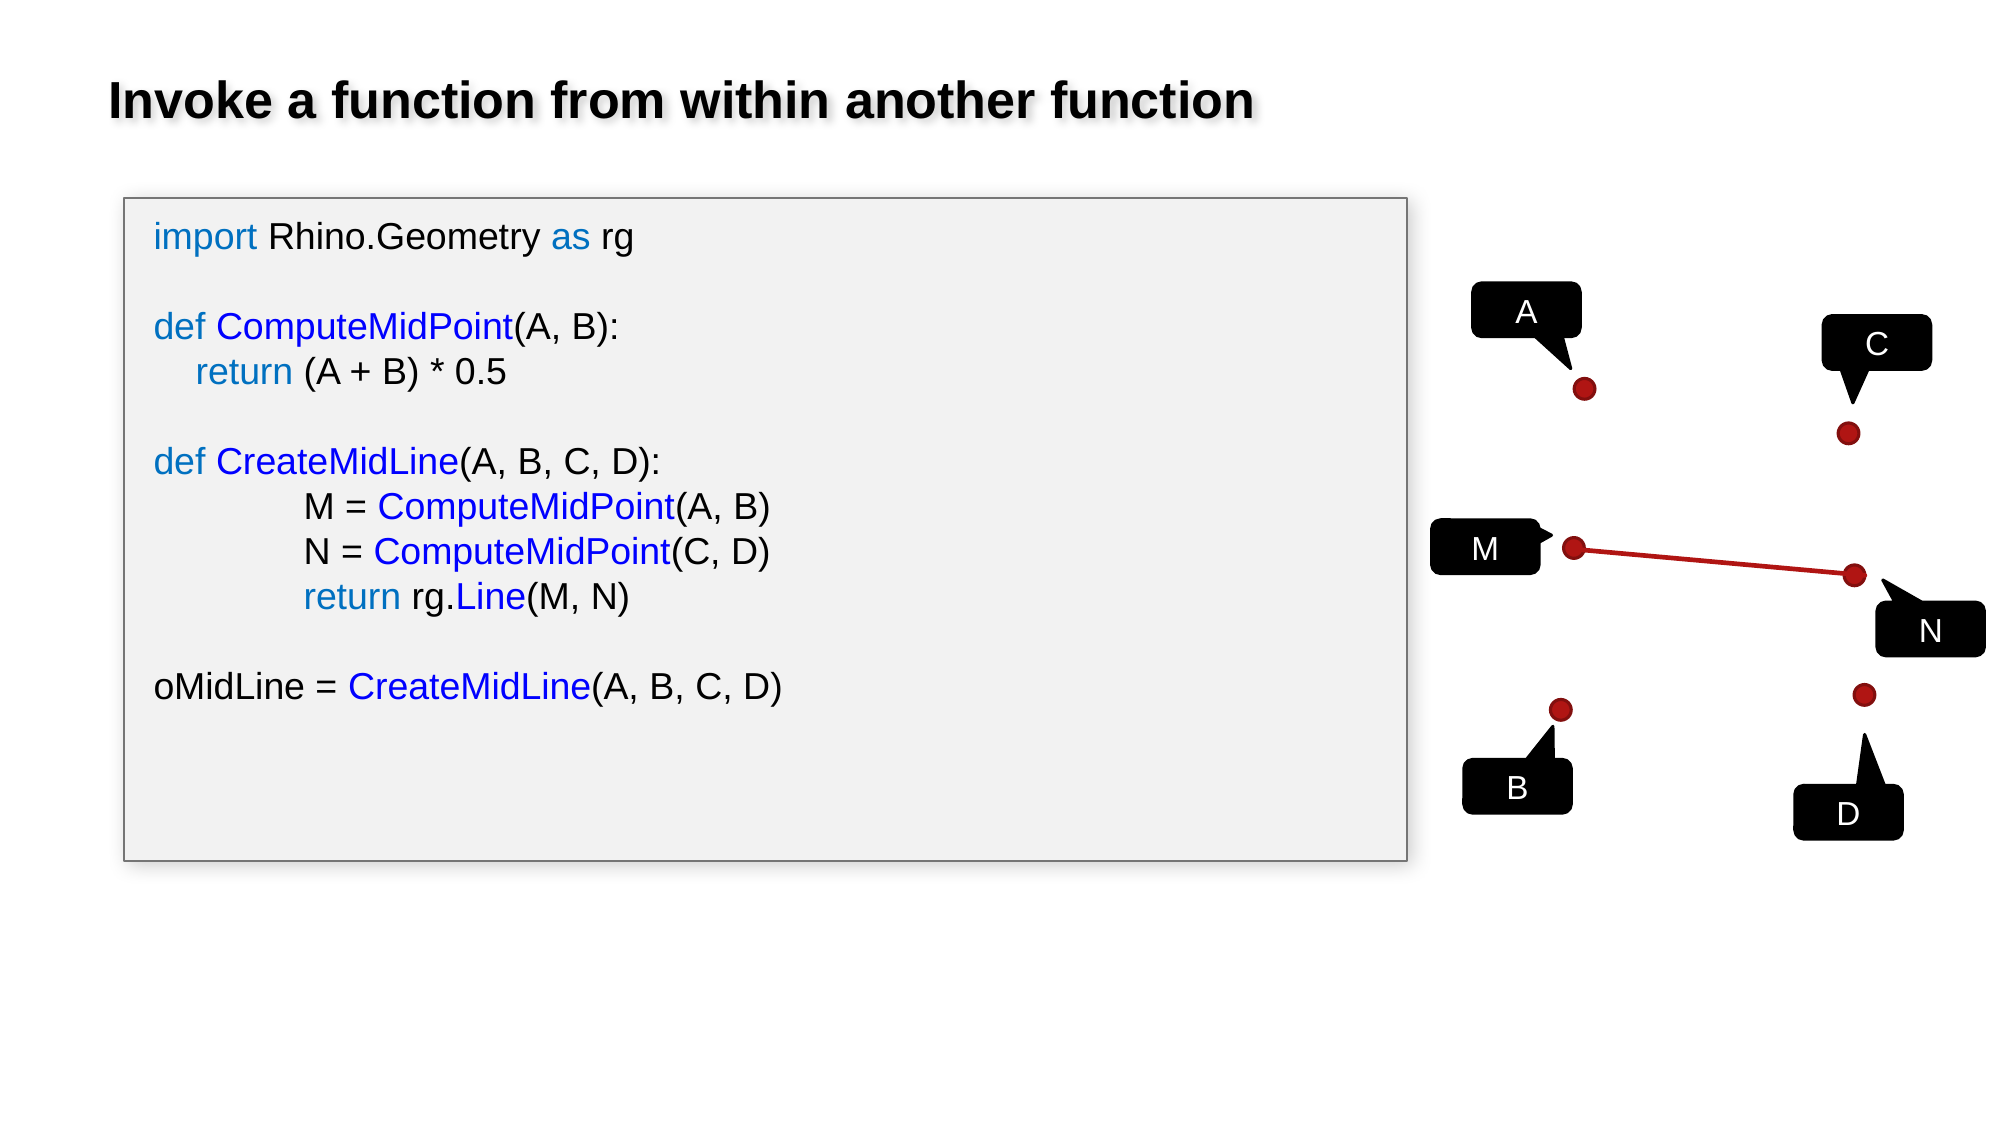

# Invoke a function from within another function
import Rhino.Geometry as rg

def ComputeMidPoint(A, B):
    return (A + B) * 0.5

def CreateMidLine(A, B, C, D):
	M = ComputeMidPoint(A, B)
	N = ComputeMidPoint(C, D)
	return rg.Line(M, N)

oMidLine = CreateMidLine(A, B, C, D)

A
C

M

N

B
D